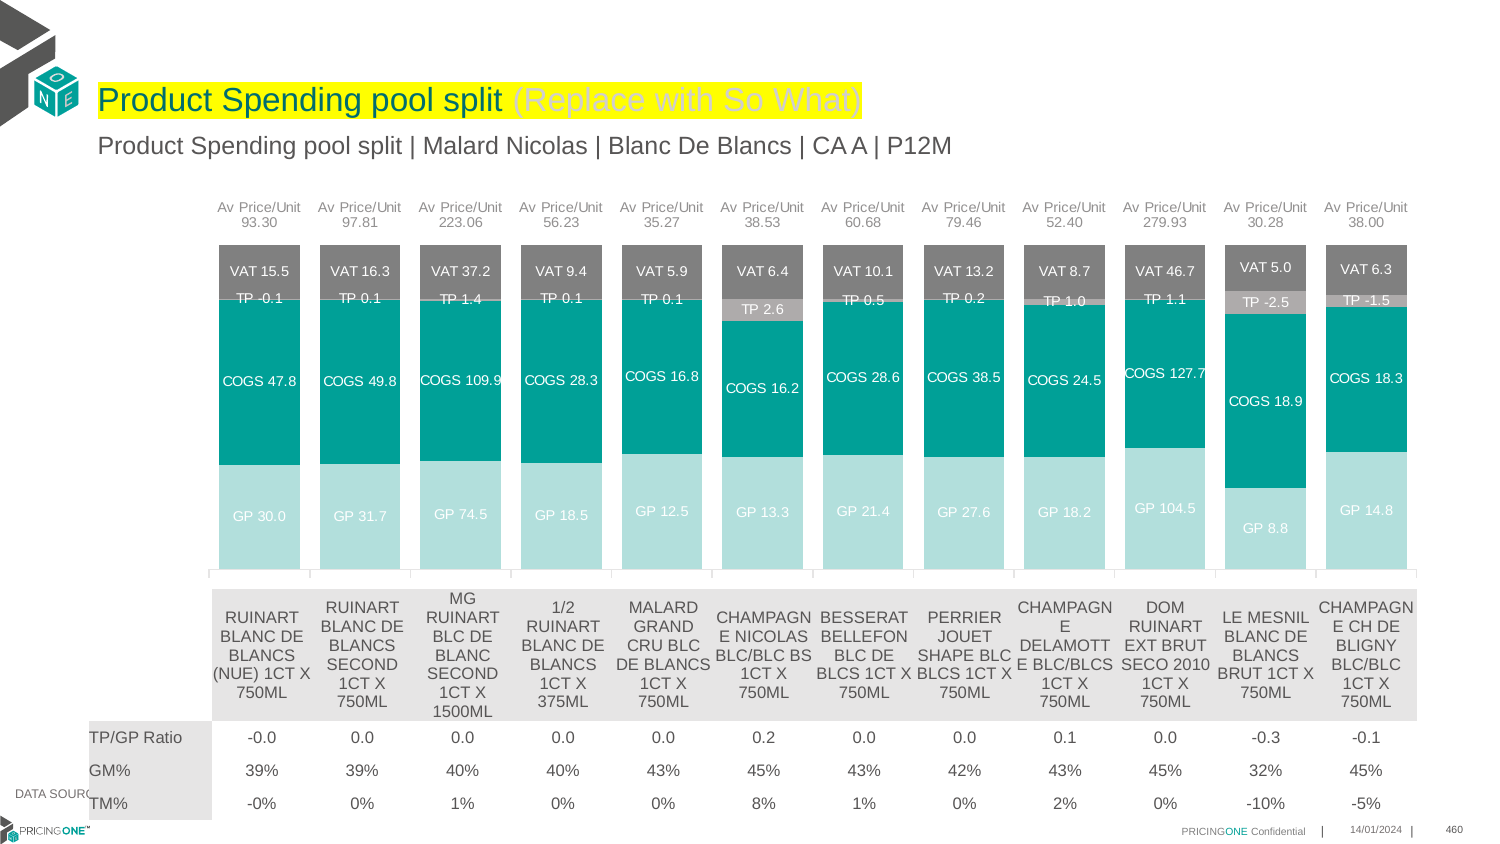

# Product Spending pool split (Replace with So What)
Product Spending pool split | Malard Nicolas | Blanc De Blancs | CA A | P12M

### Chart

| Category | GP | COGS | TP | VAT |
|---|---|---|---|---|
| Av Price/Unit 93.30 | 30.04706682464455 | 47.795388711762165 | -0.09335313801518907 | 15.549820479678287 |
| Av Price/Unit 97.81 | 31.671562401402277 | 49.77489482909728 | 0.060992375109535146 | 16.301489921121835 |
| Av Price/Unit 223.06 | 74.54682301886793 | 109.92799999999997 | 1.4119694339622413 | 37.177358490566036 |
| Av Price/Unit 56.23 | 18.47401189970251 | 28.278872078198038 | 0.10750701232469595 | 9.372078198045042 |
| Av Price/Unit 35.27 | 12.506147910357361 | 16.77295208964264 | 0.1152064809206621 | 5.878861296184122 |
| Av Price/Unit 38.53 | 13.300317242607766 | 16.206 | 2.6029928155800874 | 6.421862011637574 |
| Av Price/Unit 60.68 | 21.404045792079206 | 28.610718646864687 | 0.5490419416941705 | 10.112761276127605 |
| Av Price/Unit 79.46 | 27.59840038022814 | 38.45147275031685 | 0.16474452893959324 | 13.242923531896913 |
| Av Price/Unit 52.40 | 18.160554925373134 | 24.52641094527363 | 0.978042421227201 | 8.733001658374791 |
| Av Price/Unit 279.93 | 104.47999875776394 | 127.66627950310561 | 1.124943271221582 | 46.65424430641819 |
| Av Price/Unit 30.28 | 8.79157931570762 | 18.924727838258164 | -2.482377656817004 | 5.0467858994297545 |
| Av Price/Unit 38.00 | 14.8100955602537 | 18.317991331923892 | -1.459658421423537 | 6.333685694150808 |
|  | RUINART BLANC DE BLANCS (NUE) 1CT X 750ML | RUINART BLANC DE BLANCS SECOND 1CT X 750ML | MG RUINART BLC DE BLANC SECOND 1CT X 1500ML | 1/2 RUINART BLANC DE BLANCS 1CT X 375ML | MALARD GRAND CRU BLC DE BLANCS 1CT X 750ML | CHAMPAGNE NICOLAS BLC/BLC BS 1CT X 750ML | BESSERAT BELLEFON BLC DE BLCS 1CT X 750ML | PERRIER JOUET SHAPE BLC BLCS 1CT X 750ML | CHAMPAGNE DELAMOTTE BLC/BLCS 1CT X 750ML | DOM RUINART EXT BRUT SECO 2010 1CT X 750ML | LE MESNIL BLANC DE BLANCS BRUT 1CT X 750ML | CHAMPAGNE CH DE BLIGNY BLC/BLC 1CT X 750ML |
| --- | --- | --- | --- | --- | --- | --- | --- | --- | --- | --- | --- | --- |
| TP/GP Ratio | -0.0 | 0.0 | 0.0 | 0.0 | 0.0 | 0.2 | 0.0 | 0.0 | 0.1 | 0.0 | -0.3 | -0.1 |
| GM% | 39% | 39% | 40% | 40% | 43% | 45% | 43% | 42% | 43% | 45% | 32% | 45% |
| TM% | -0% | 0% | 1% | 0% | 0% | 8% | 1% | 0% | 2% | 0% | -10% | -5% |
DATA SOURCE: Client P&L

14/01/2024
460